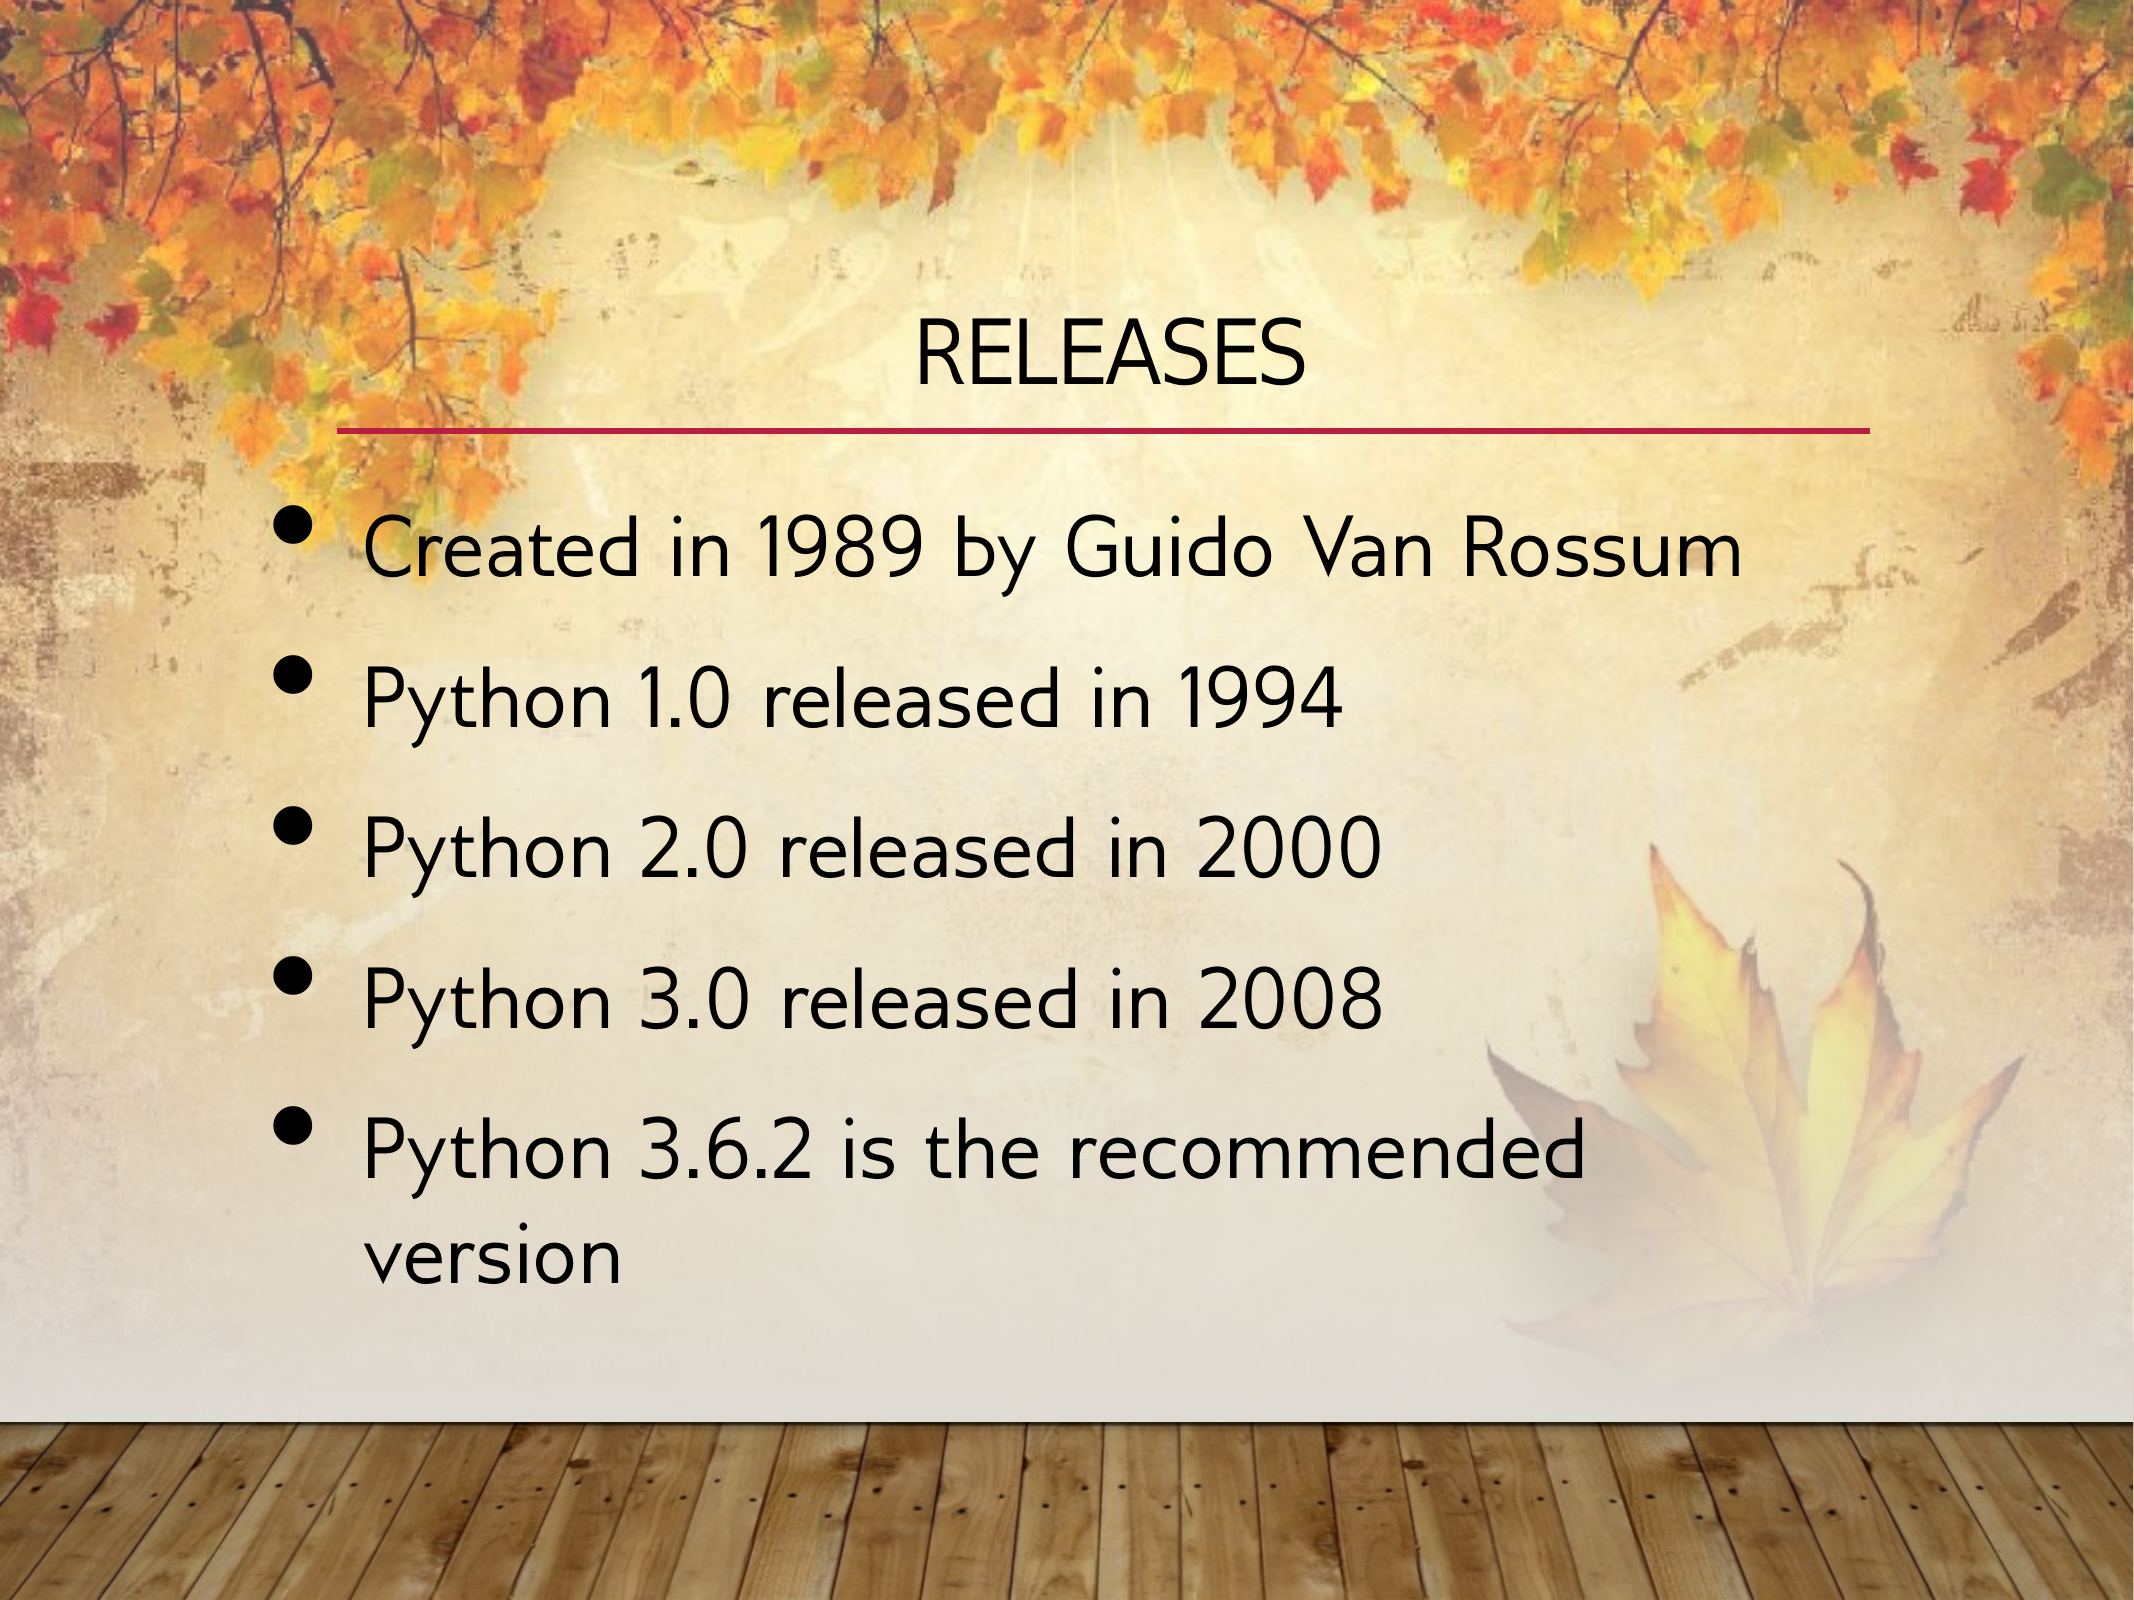

# Releases
Created in 1989 by Guido Van Rossum
Python 1.0 released in 1994
Python 2.0 released in 2000
Python 3.0 released in 2008
Python 3.6.2 is the recommended version